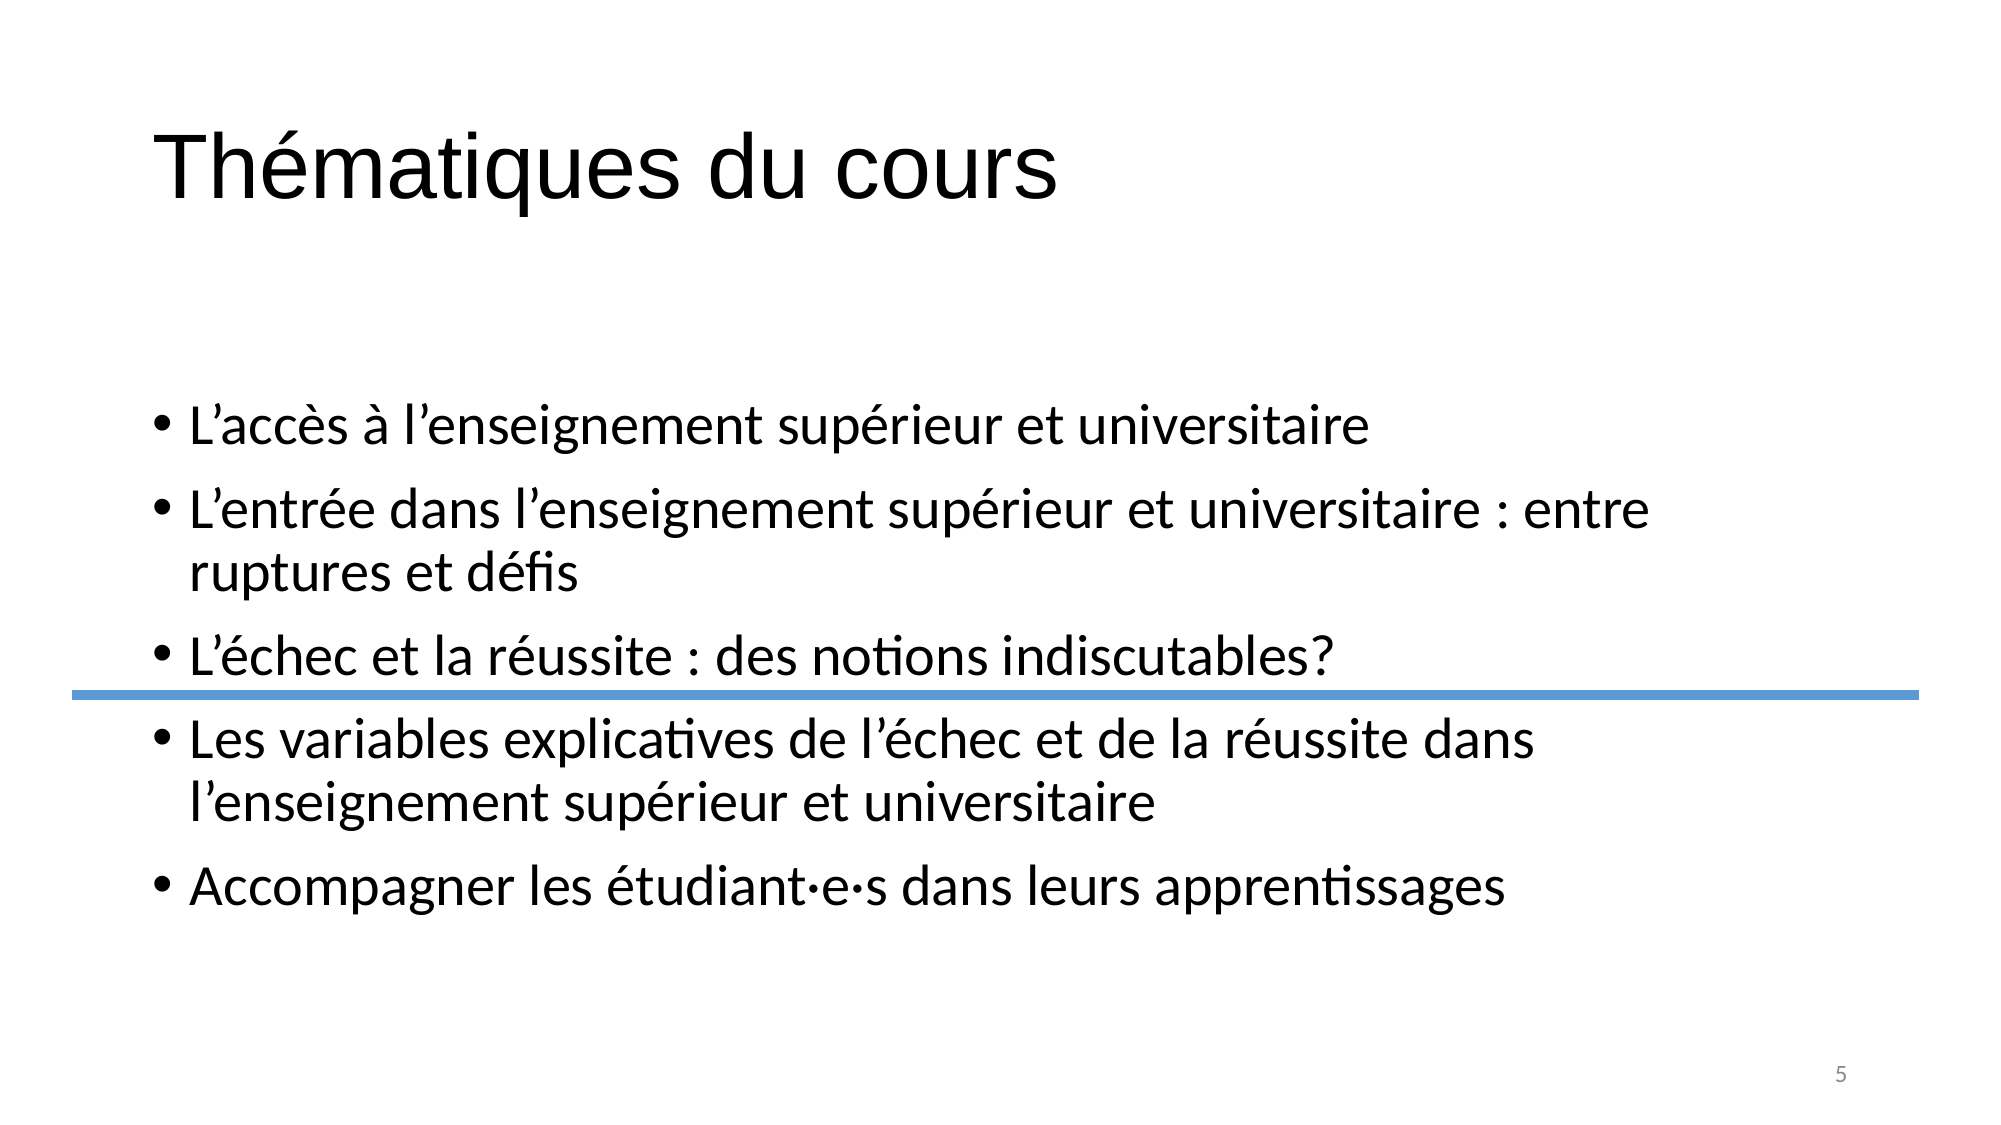

# Thématiques du cours
L’accès à l’enseignement supérieur et universitaire
L’entrée dans l’enseignement supérieur et universitaire : entre ruptures et défis
L’échec et la réussite : des notions indiscutables?
Les variables explicatives de l’échec et de la réussite dans l’enseignement supérieur et universitaire
Accompagner les étudiant·e·s dans leurs apprentissages
5